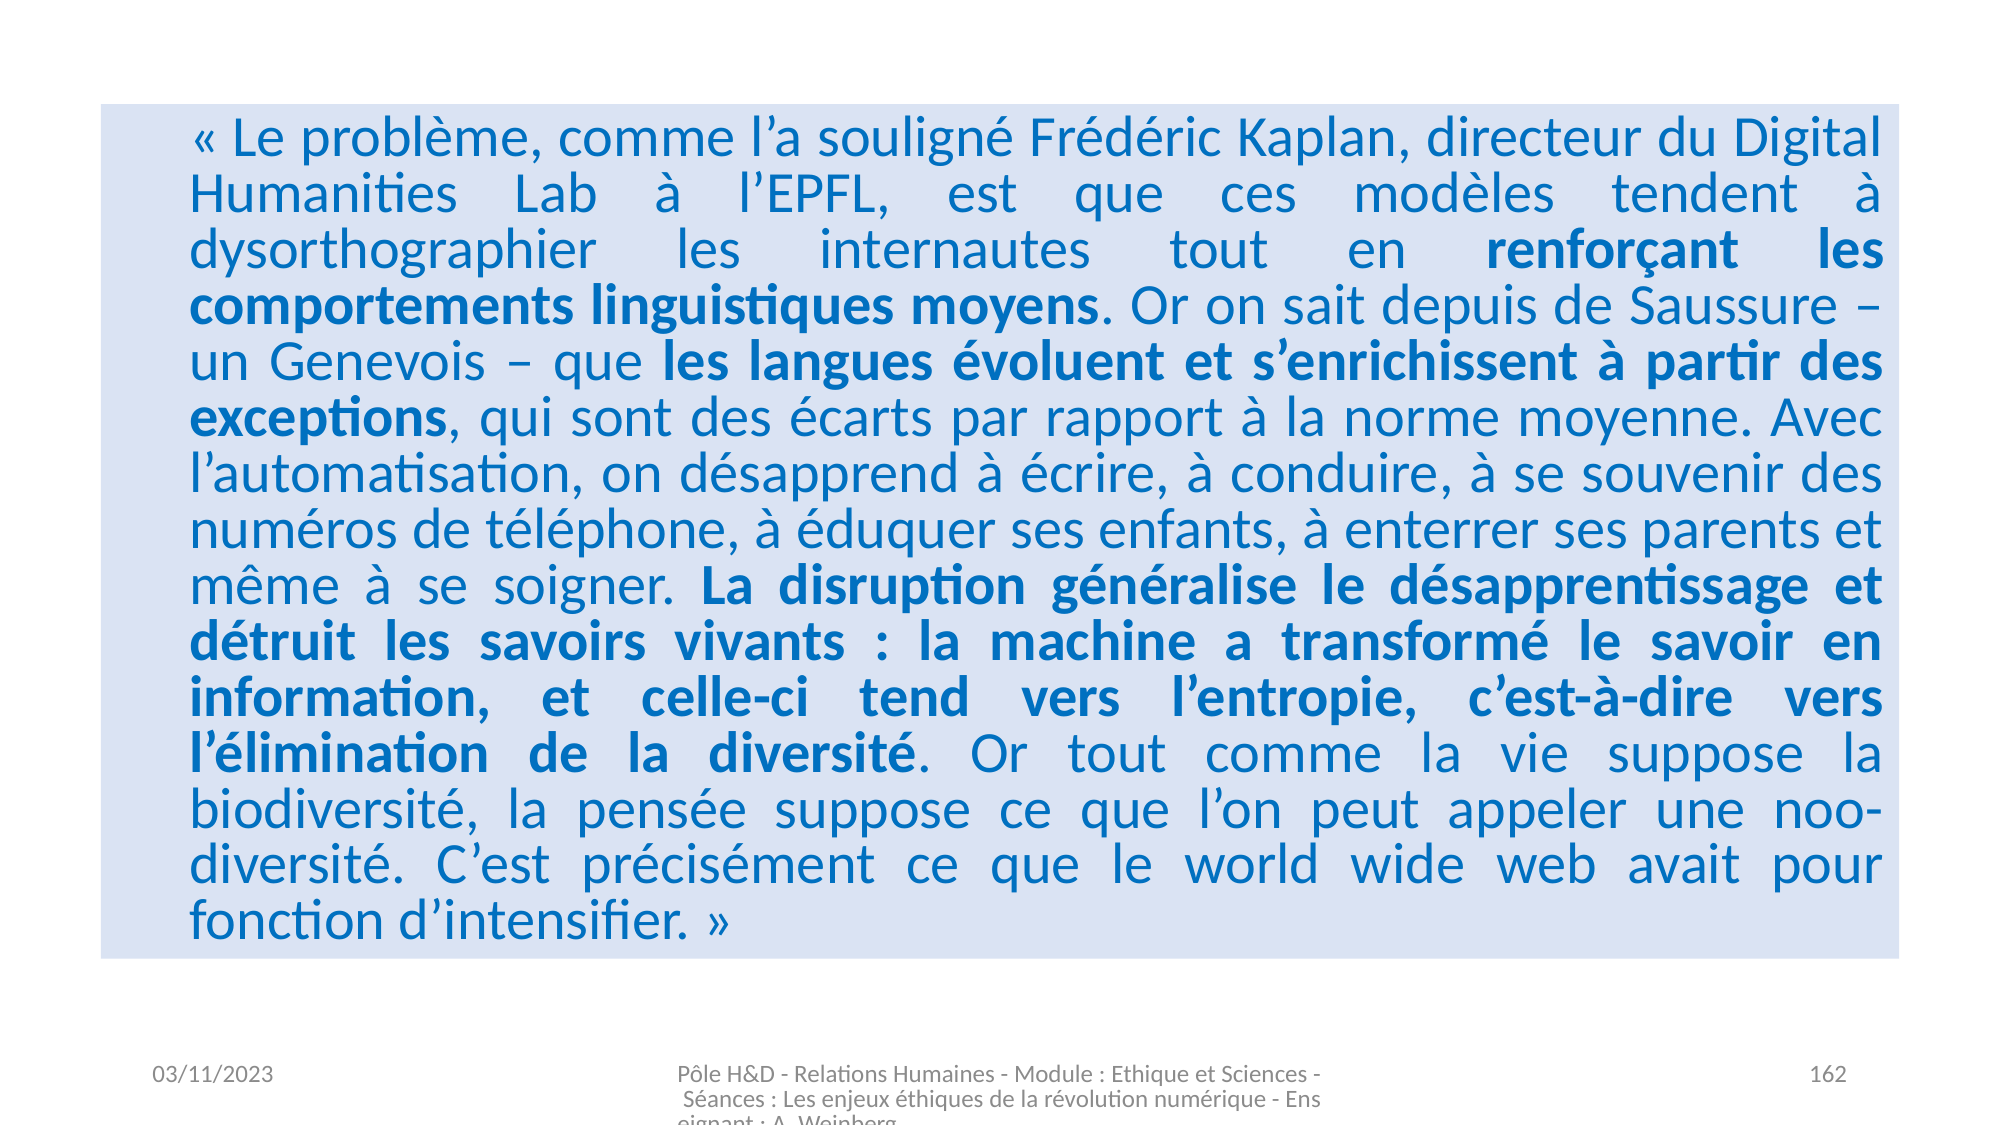

« Le problème, comme l’a souligné Frédéric Kaplan, directeur du Digital Humanities Lab à l’EPFL, est que ces modèles tendent à dysorthographier les internautes tout en renforçant les comportements linguistiques moyens. Or on sait depuis de Saussure – un Genevois – que les langues évoluent et s’enrichissent à partir des exceptions, qui sont des écarts par rapport à la norme moyenne. Avec l’automatisation, on désapprend à écrire, à conduire, à se souvenir des numéros de téléphone, à éduquer ses enfants, à enterrer ses parents et même à se soigner. La disruption généralise le désapprentissage et détruit les savoirs vivants : la machine a transformé le savoir en information, et celle-ci tend vers l’entropie, c’est-à-dire vers l’élimination de la diversité. Or tout comme la vie suppose la biodiversité, la pensée suppose ce que l’on peut appeler une noo-diversité. C’est précisément ce que le world wide web avait pour fonction d’intensifier. »
03/11/2023
Pôle H&D - Relations Humaines - Module : Ethique et Sciences - Séances : Les enjeux éthiques de la révolution numérique - Enseignant : A. Weinberg
162